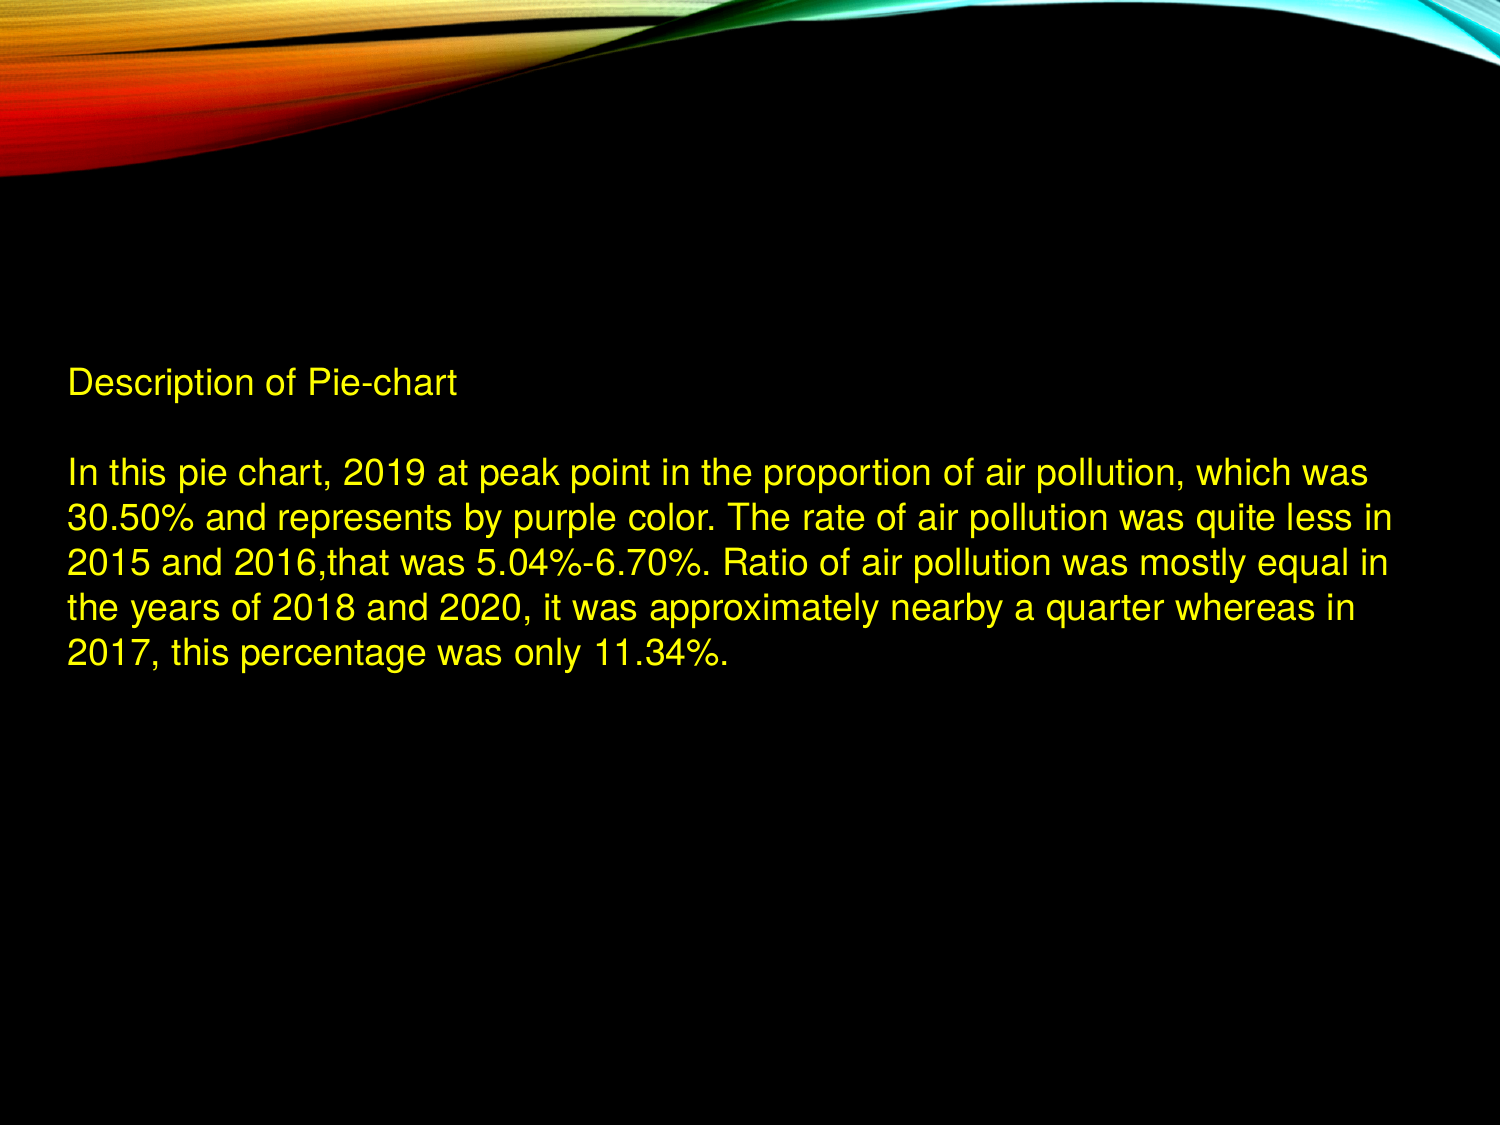

Description of Pie-chart

In this pie chart, 2019 at peak point in the proportion of air pollution, which was 30.50% and represents by purple color. The rate of air pollution was quite less in 2015 and 2016,that was 5.04%-6.70%. Ratio of air pollution was mostly equal in the years of 2018 and 2020, it was approximately nearby a quarter whereas in 2017, this percentage was only 11.34%.